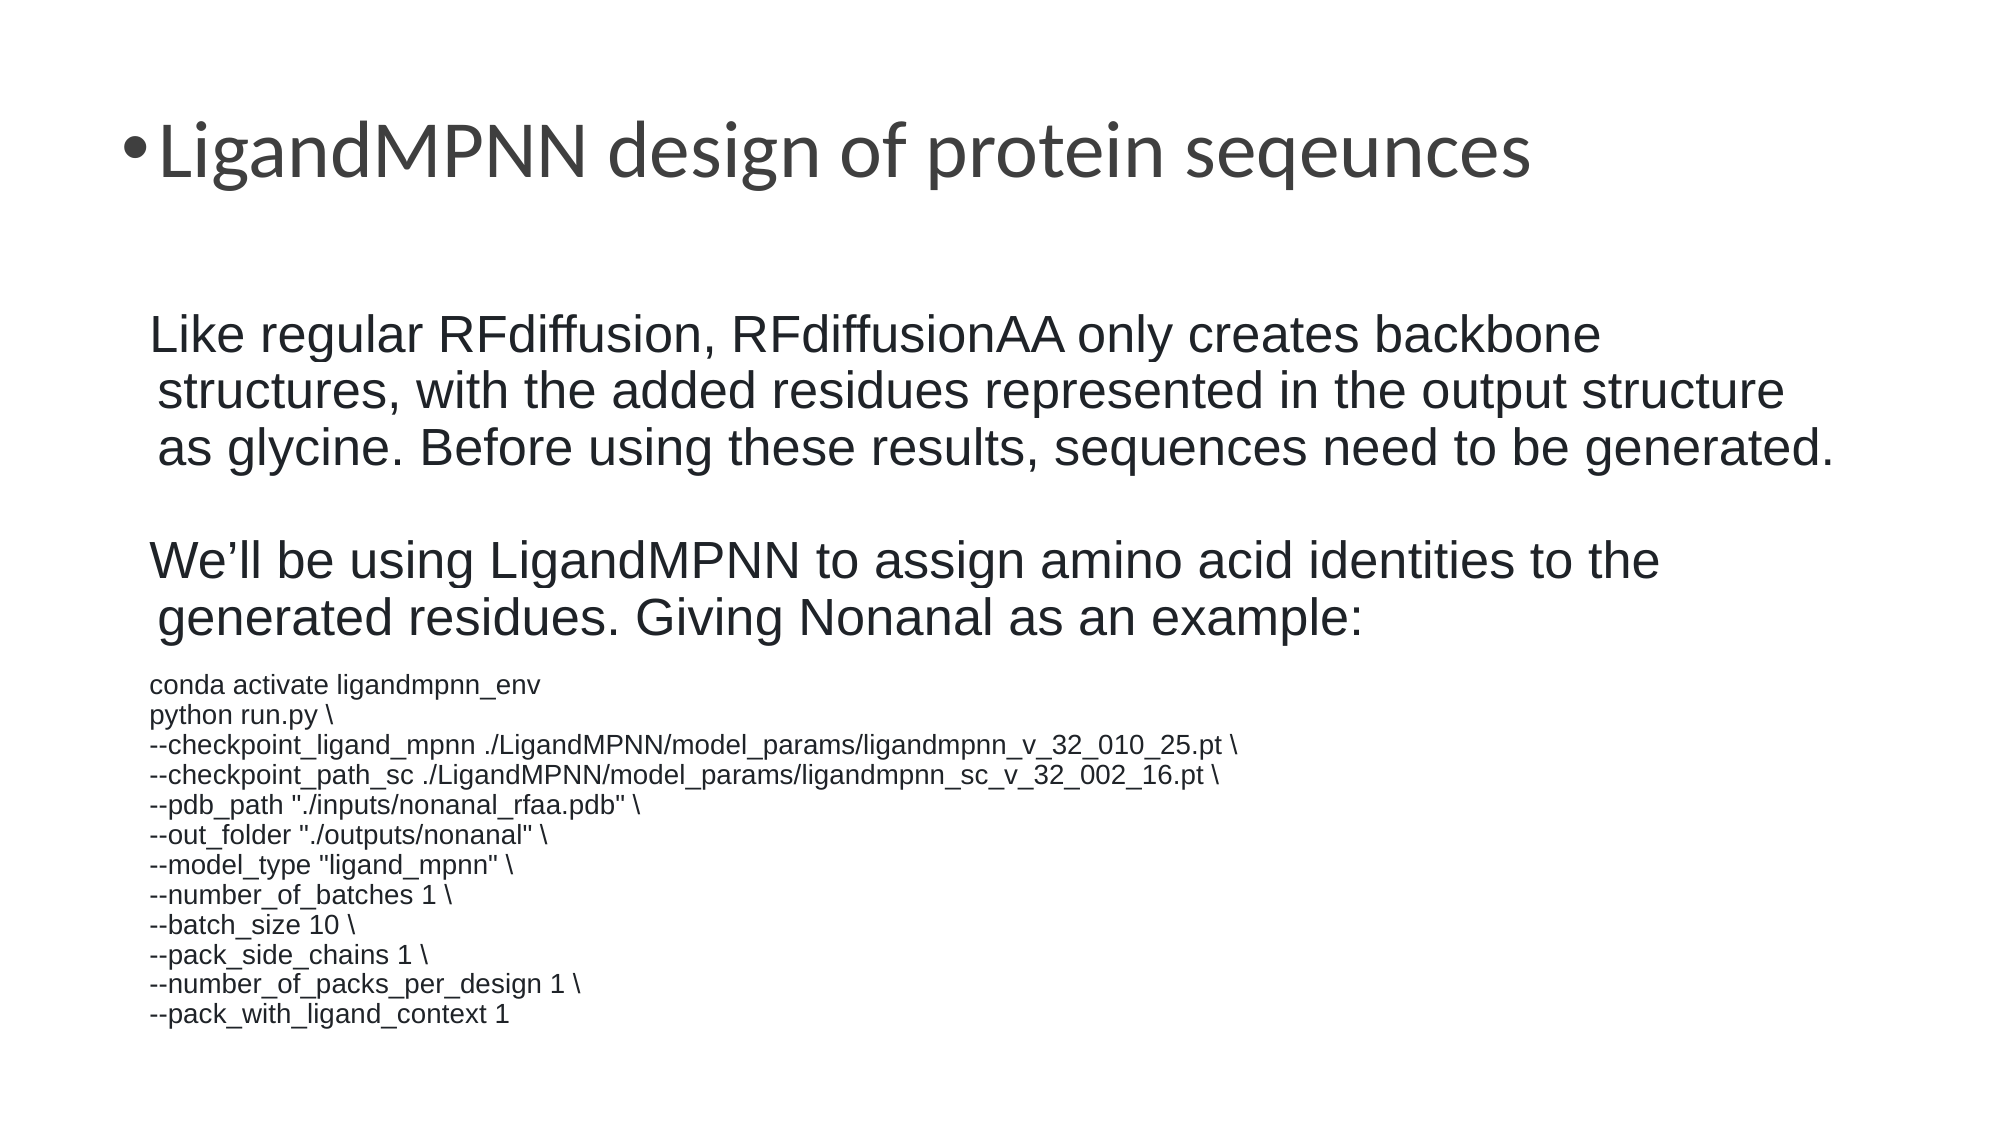

# LigandMPNN design of protein seqeunces
Like regular RFdiffusion, RFdiffusionAA only creates backbone structures, with the added residues represented in the output structure as glycine. Before using these results, sequences need to be generated.

We’ll be using LigandMPNN to assign amino acid identities to the generated residues. Giving Nonanal as an example:

conda activate ligandmpnn_env
python run.py \
--checkpoint_ligand_mpnn ./LigandMPNN/model_params/ligandmpnn_v_32_010_25.pt \
--checkpoint_path_sc ./LigandMPNN/model_params/ligandmpnn_sc_v_32_002_16.pt \
--pdb_path "./inputs/nonanal_rfaa.pdb" \
--out_folder "./outputs/nonanal" \
--model_type "ligand_mpnn" \
--number_of_batches 1 \
--batch_size 10 \
--pack_side_chains 1 \
--number_of_packs_per_design 1 \
--pack_with_ligand_context 1